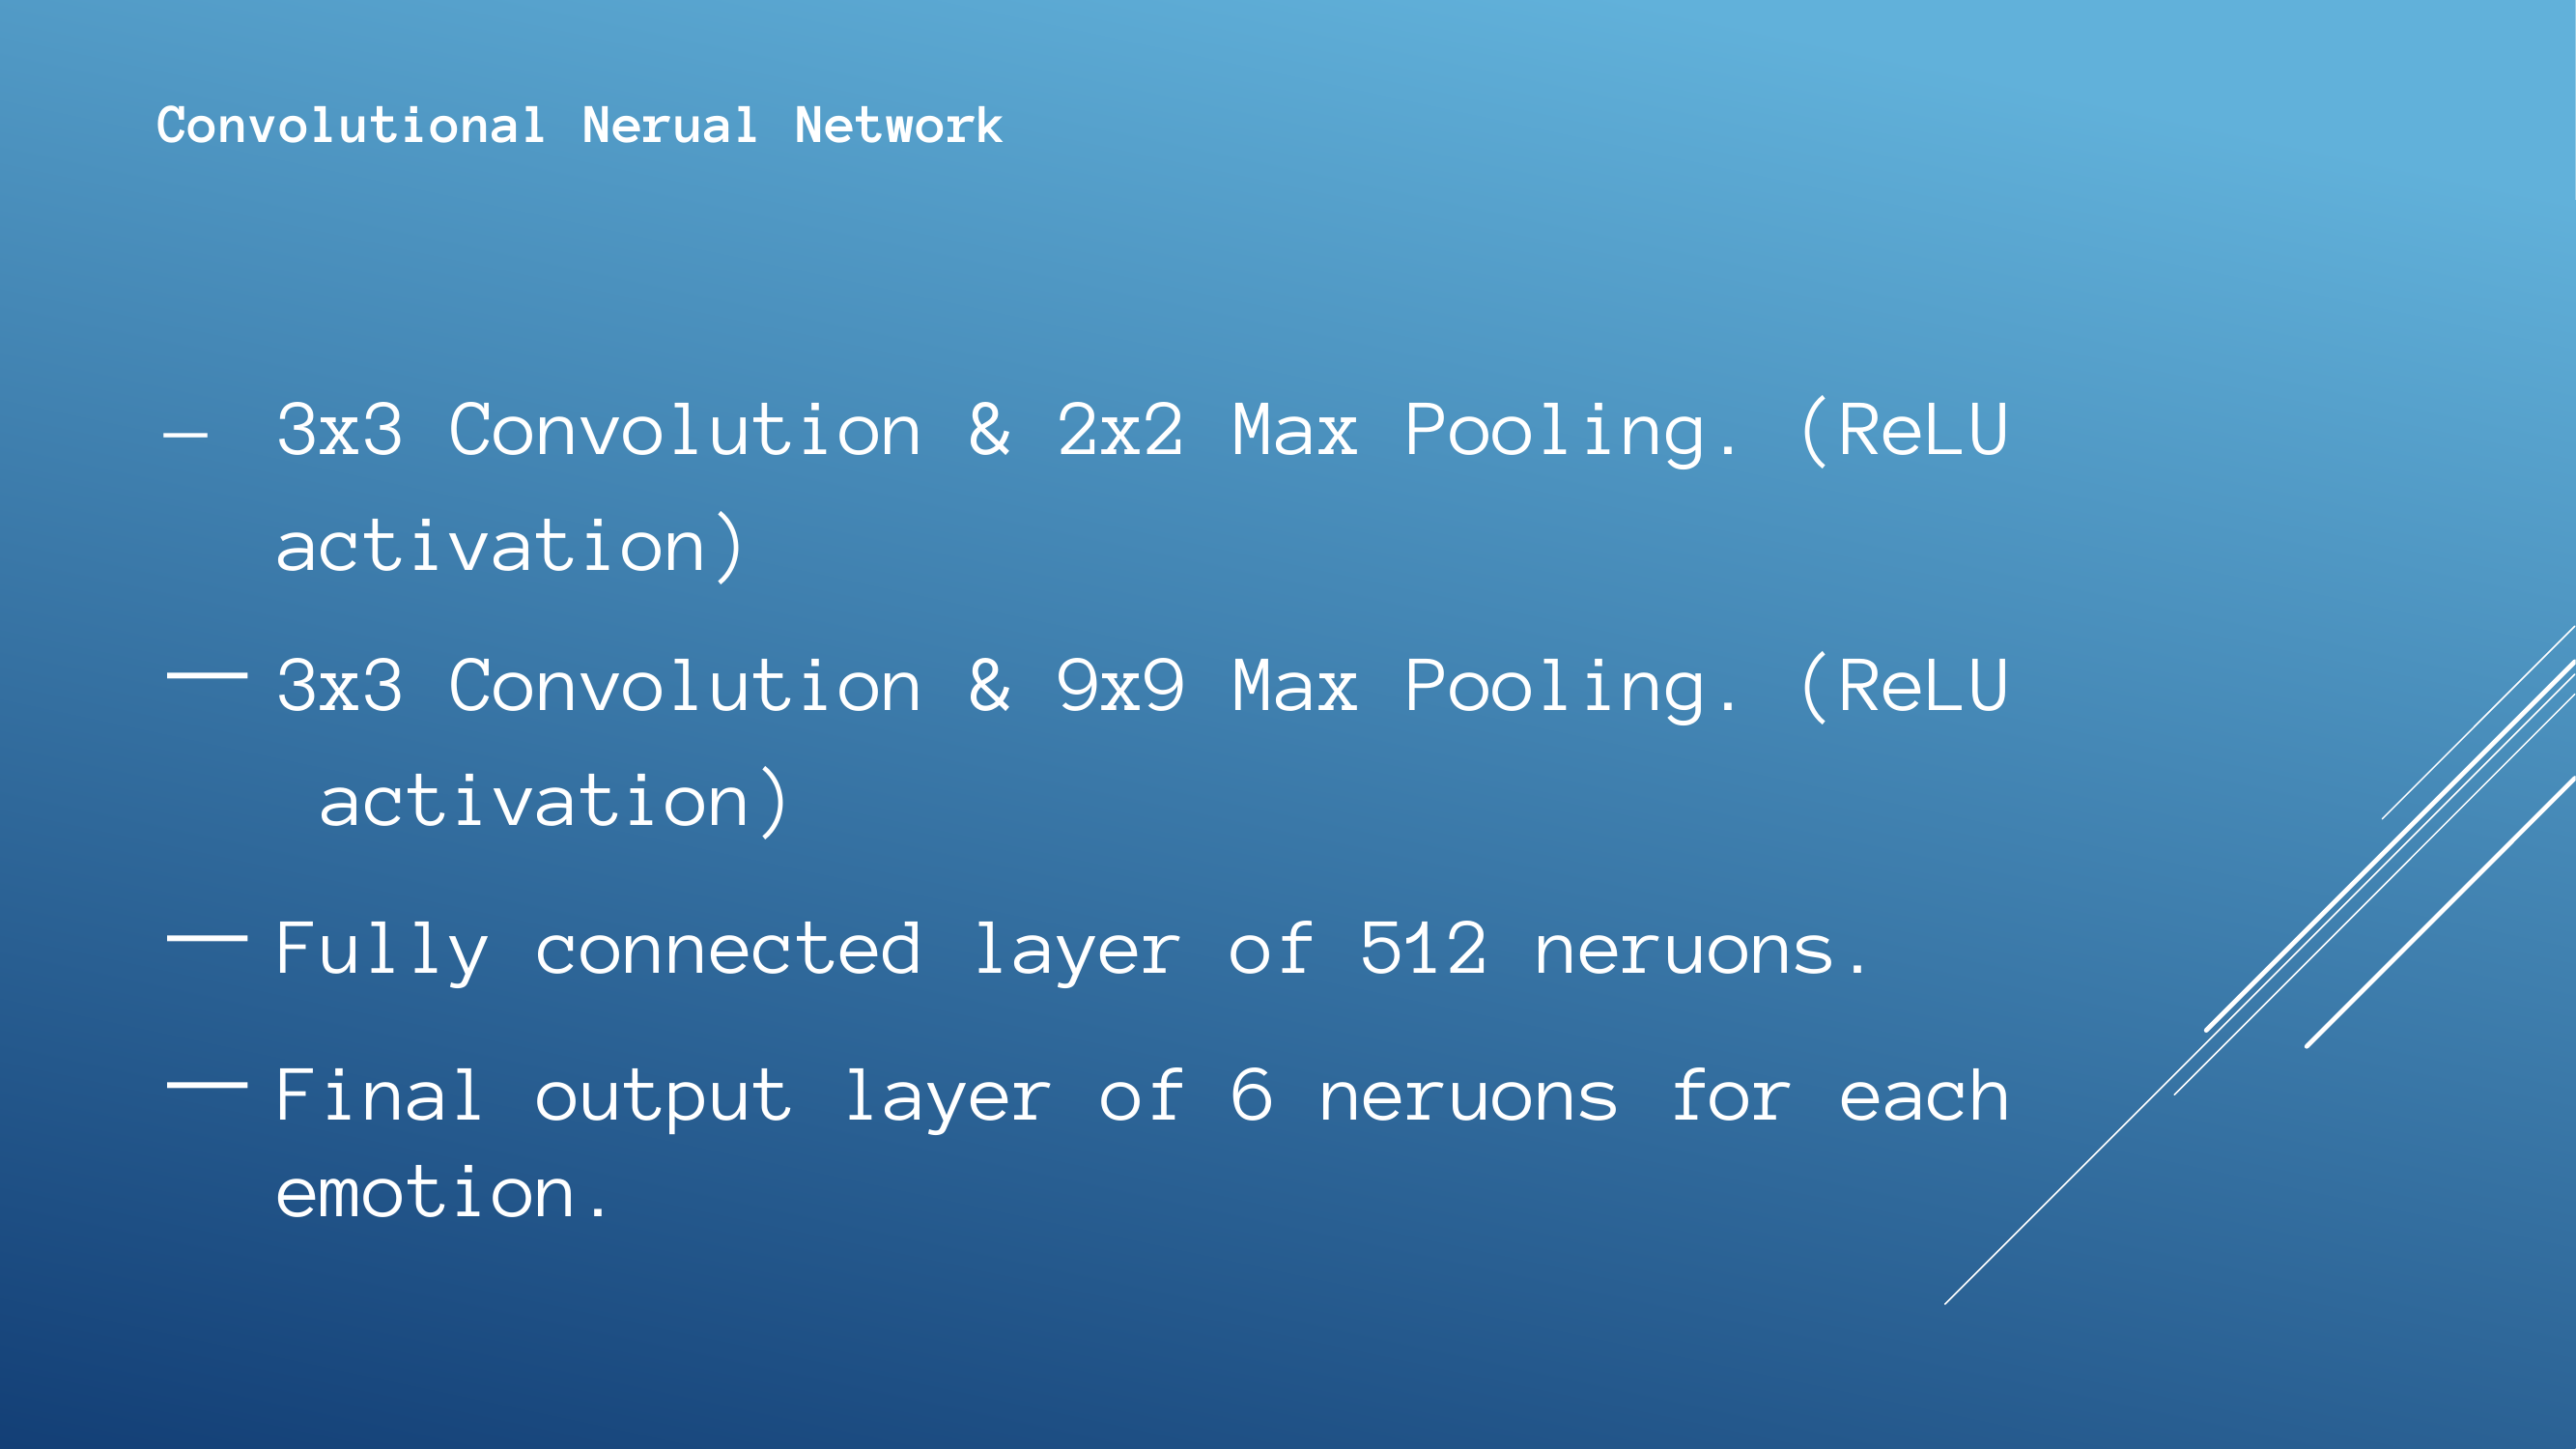

Convolutional Nerual Network
# —	3x3 Convolution & 2x2 Max Pooling. (ReLU  activation)
3x3 Convolution & 9x9 Max Pooling. (ReLU  activation)
Fully connected layer of 512 neruons.
Final output layer of 6 neruons for each emotion.